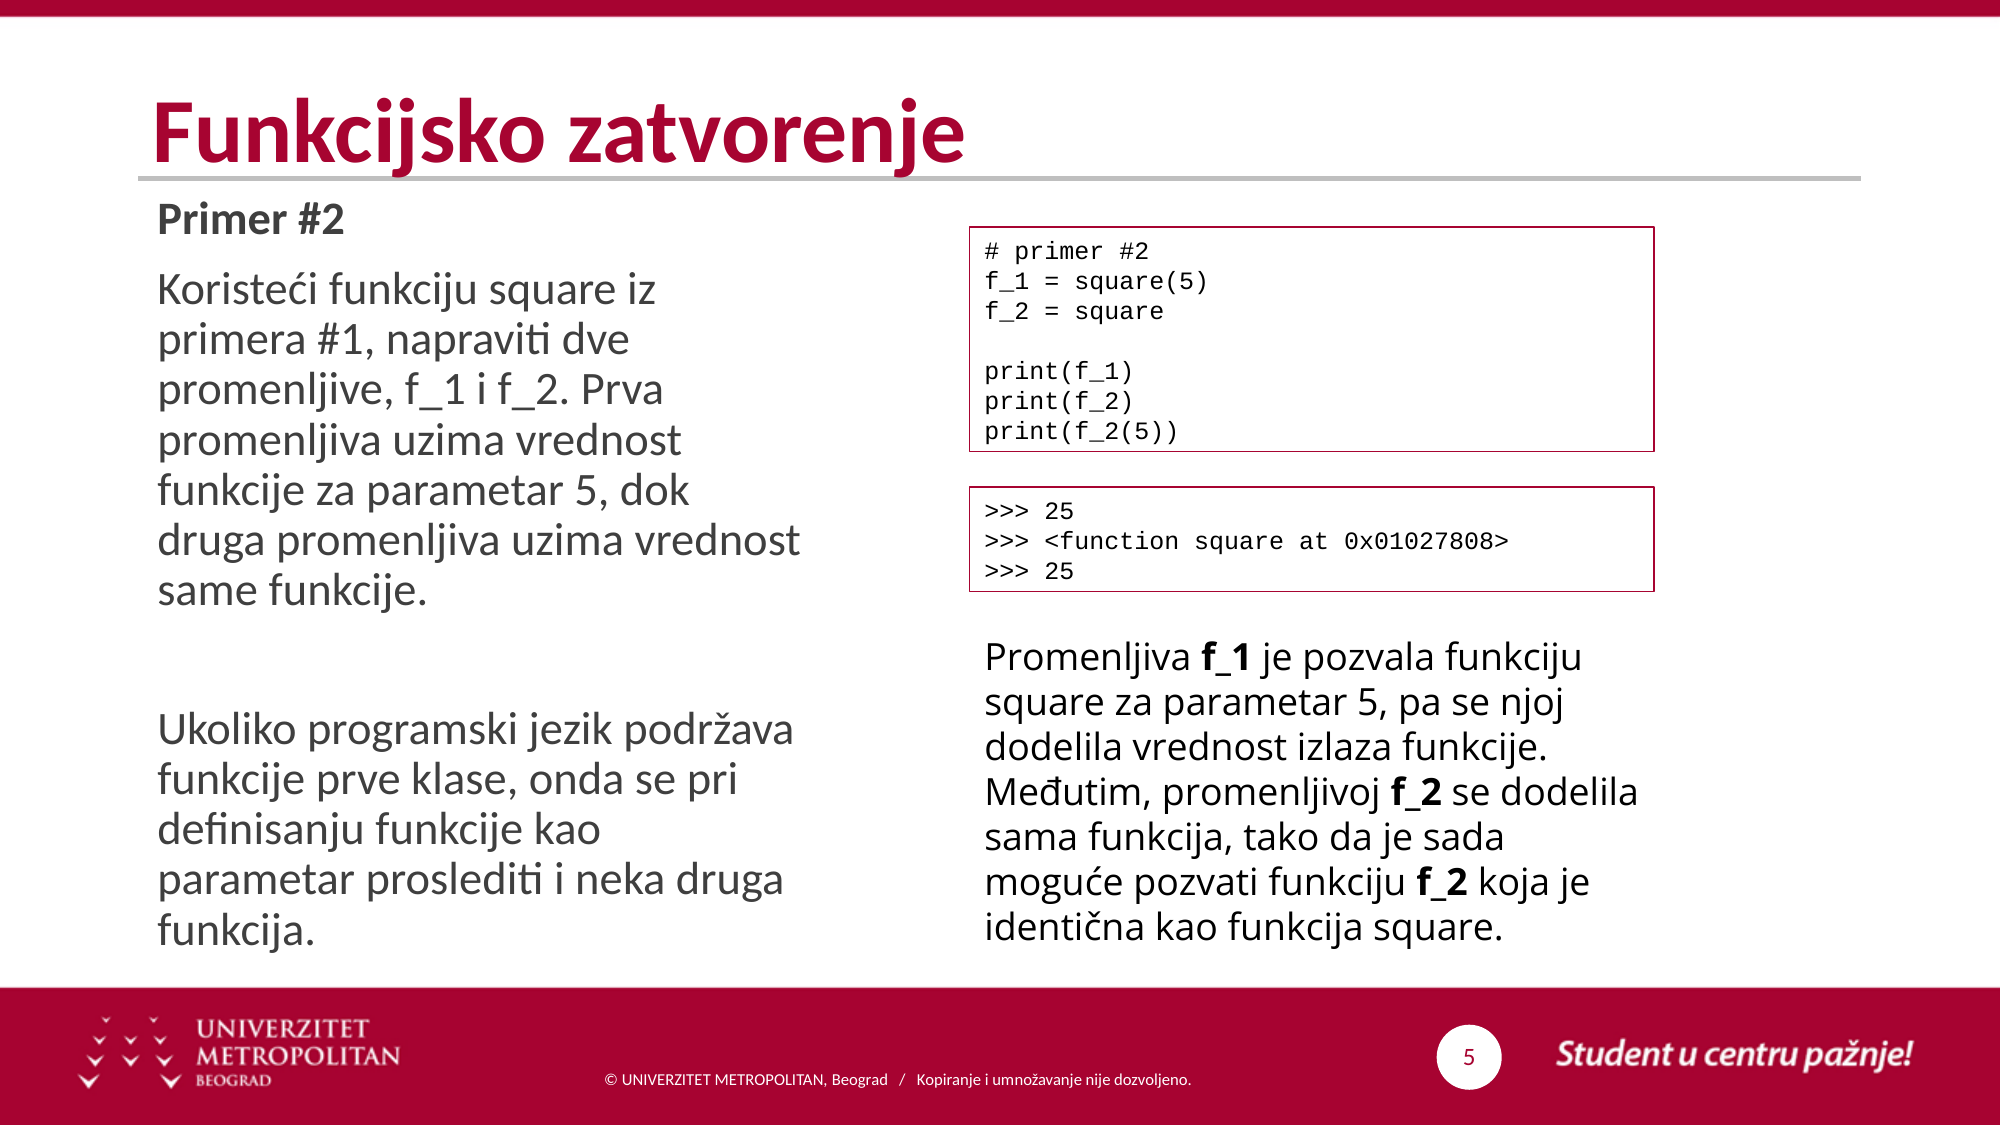

# Funkcijsko zatvorenje
Primer #2
Koristeći funkciju square iz primera #1, napraviti dve promenljive, f_1 i f_2. Prva promenljiva uzima vrednost funkcije za parametar 5, dok druga promenljiva uzima vrednost same funkcije.

Ukoliko programski jezik podržava funkcije prve klase, onda se pri definisanju funkcije kao parametar proslediti i neka druga funkcija.
# primer #2
f_1 = square(5)
f_2 = square

print(f_1)
print(f_2)
print(f_2(5))
>>> 25
>>> <function square at 0x01027808>
>>> 25
Promenljiva f_1 je pozvala funkciju square za parametar 5, pa se njoj dodelila vrednost izlaza funkcije. Međutim, promenljivoj f_2 se dodelila sama funkcija, tako da je sada moguće pozvati funkciju f_2 koja je identična kao funkcija square.